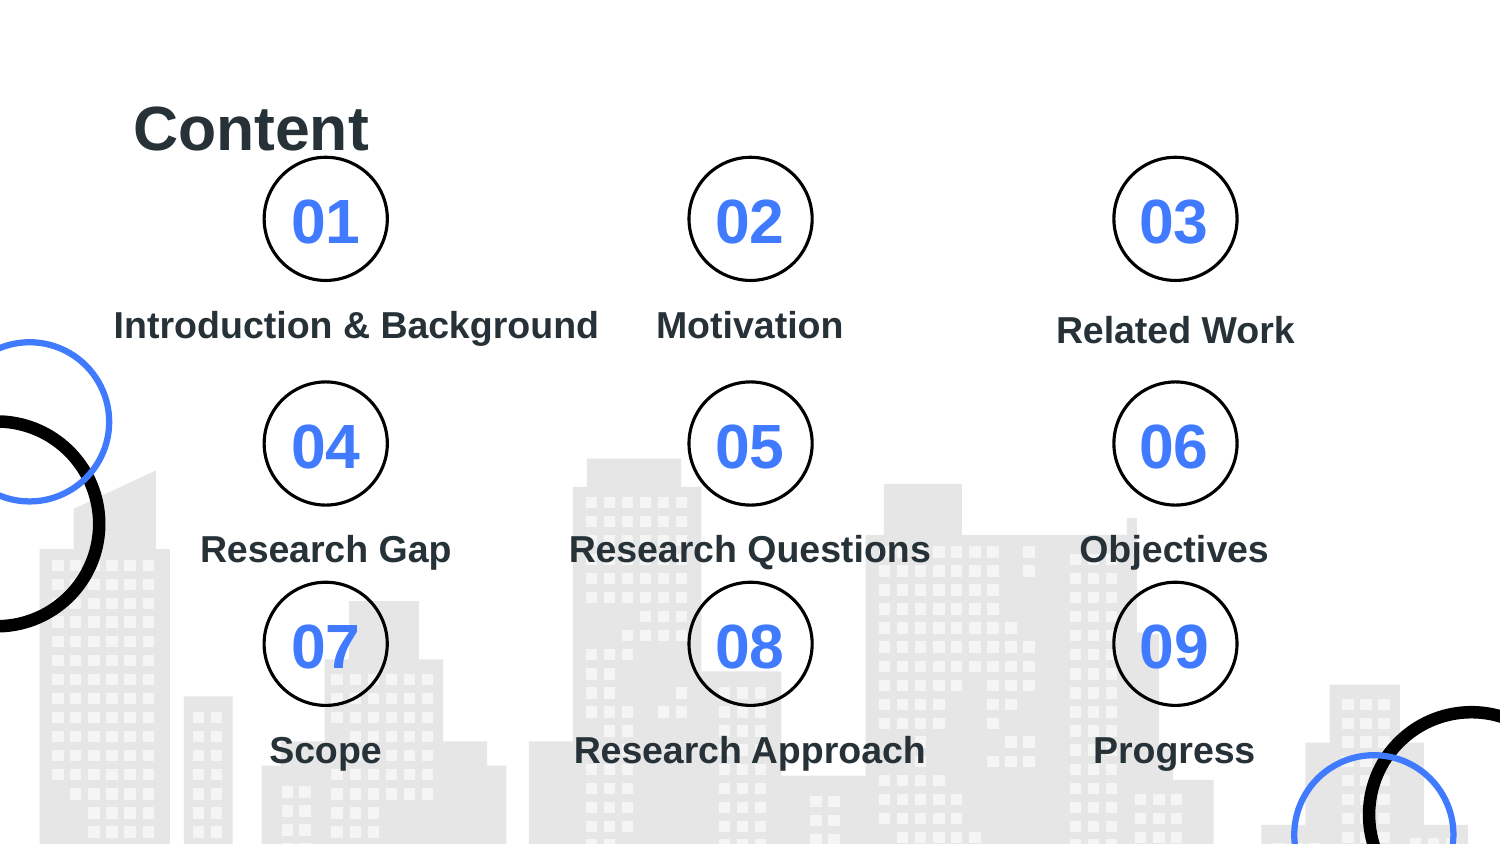

# Content

01
02
03
Introduction & Background
Motivation
Related Work

04
05
06
Research Gap
Research Questions
Objectives

07
08
09
Scope
Research Approach
Progress